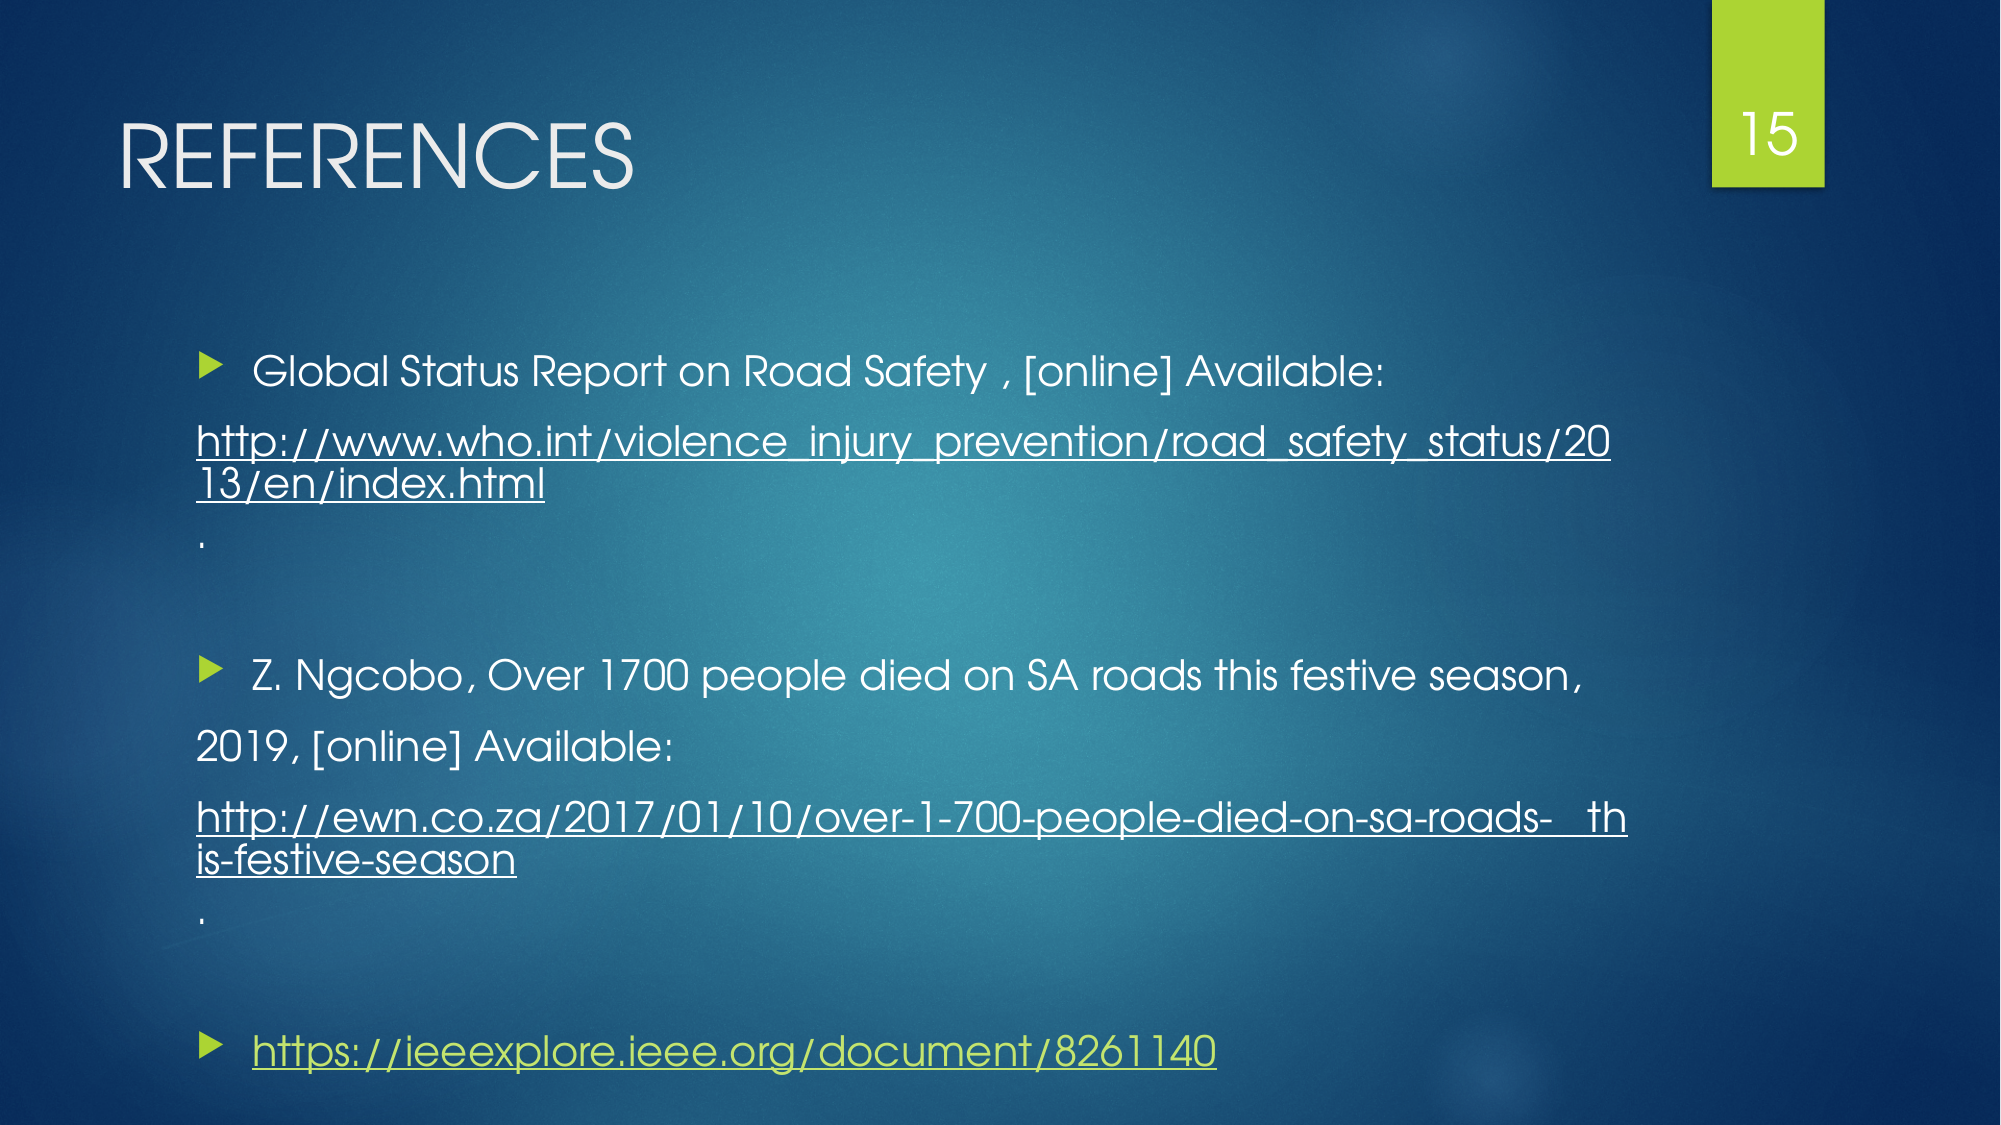

15
# REFERENCES
Global Status Report on Road Safety , [online] Available:
http://www.who.int/violence_injury_prevention/road_safety_status/2013/en/index.html.

Z. Ngcobo, Over 1700 people died on SA roads this festive season,
2019, [online] Available:
http://ewn.co.za/2017/01/10/over-1-700-people-died-on-sa-roads-   this-festive-season.

https://ieeexplore.ieee.org/document/8261140